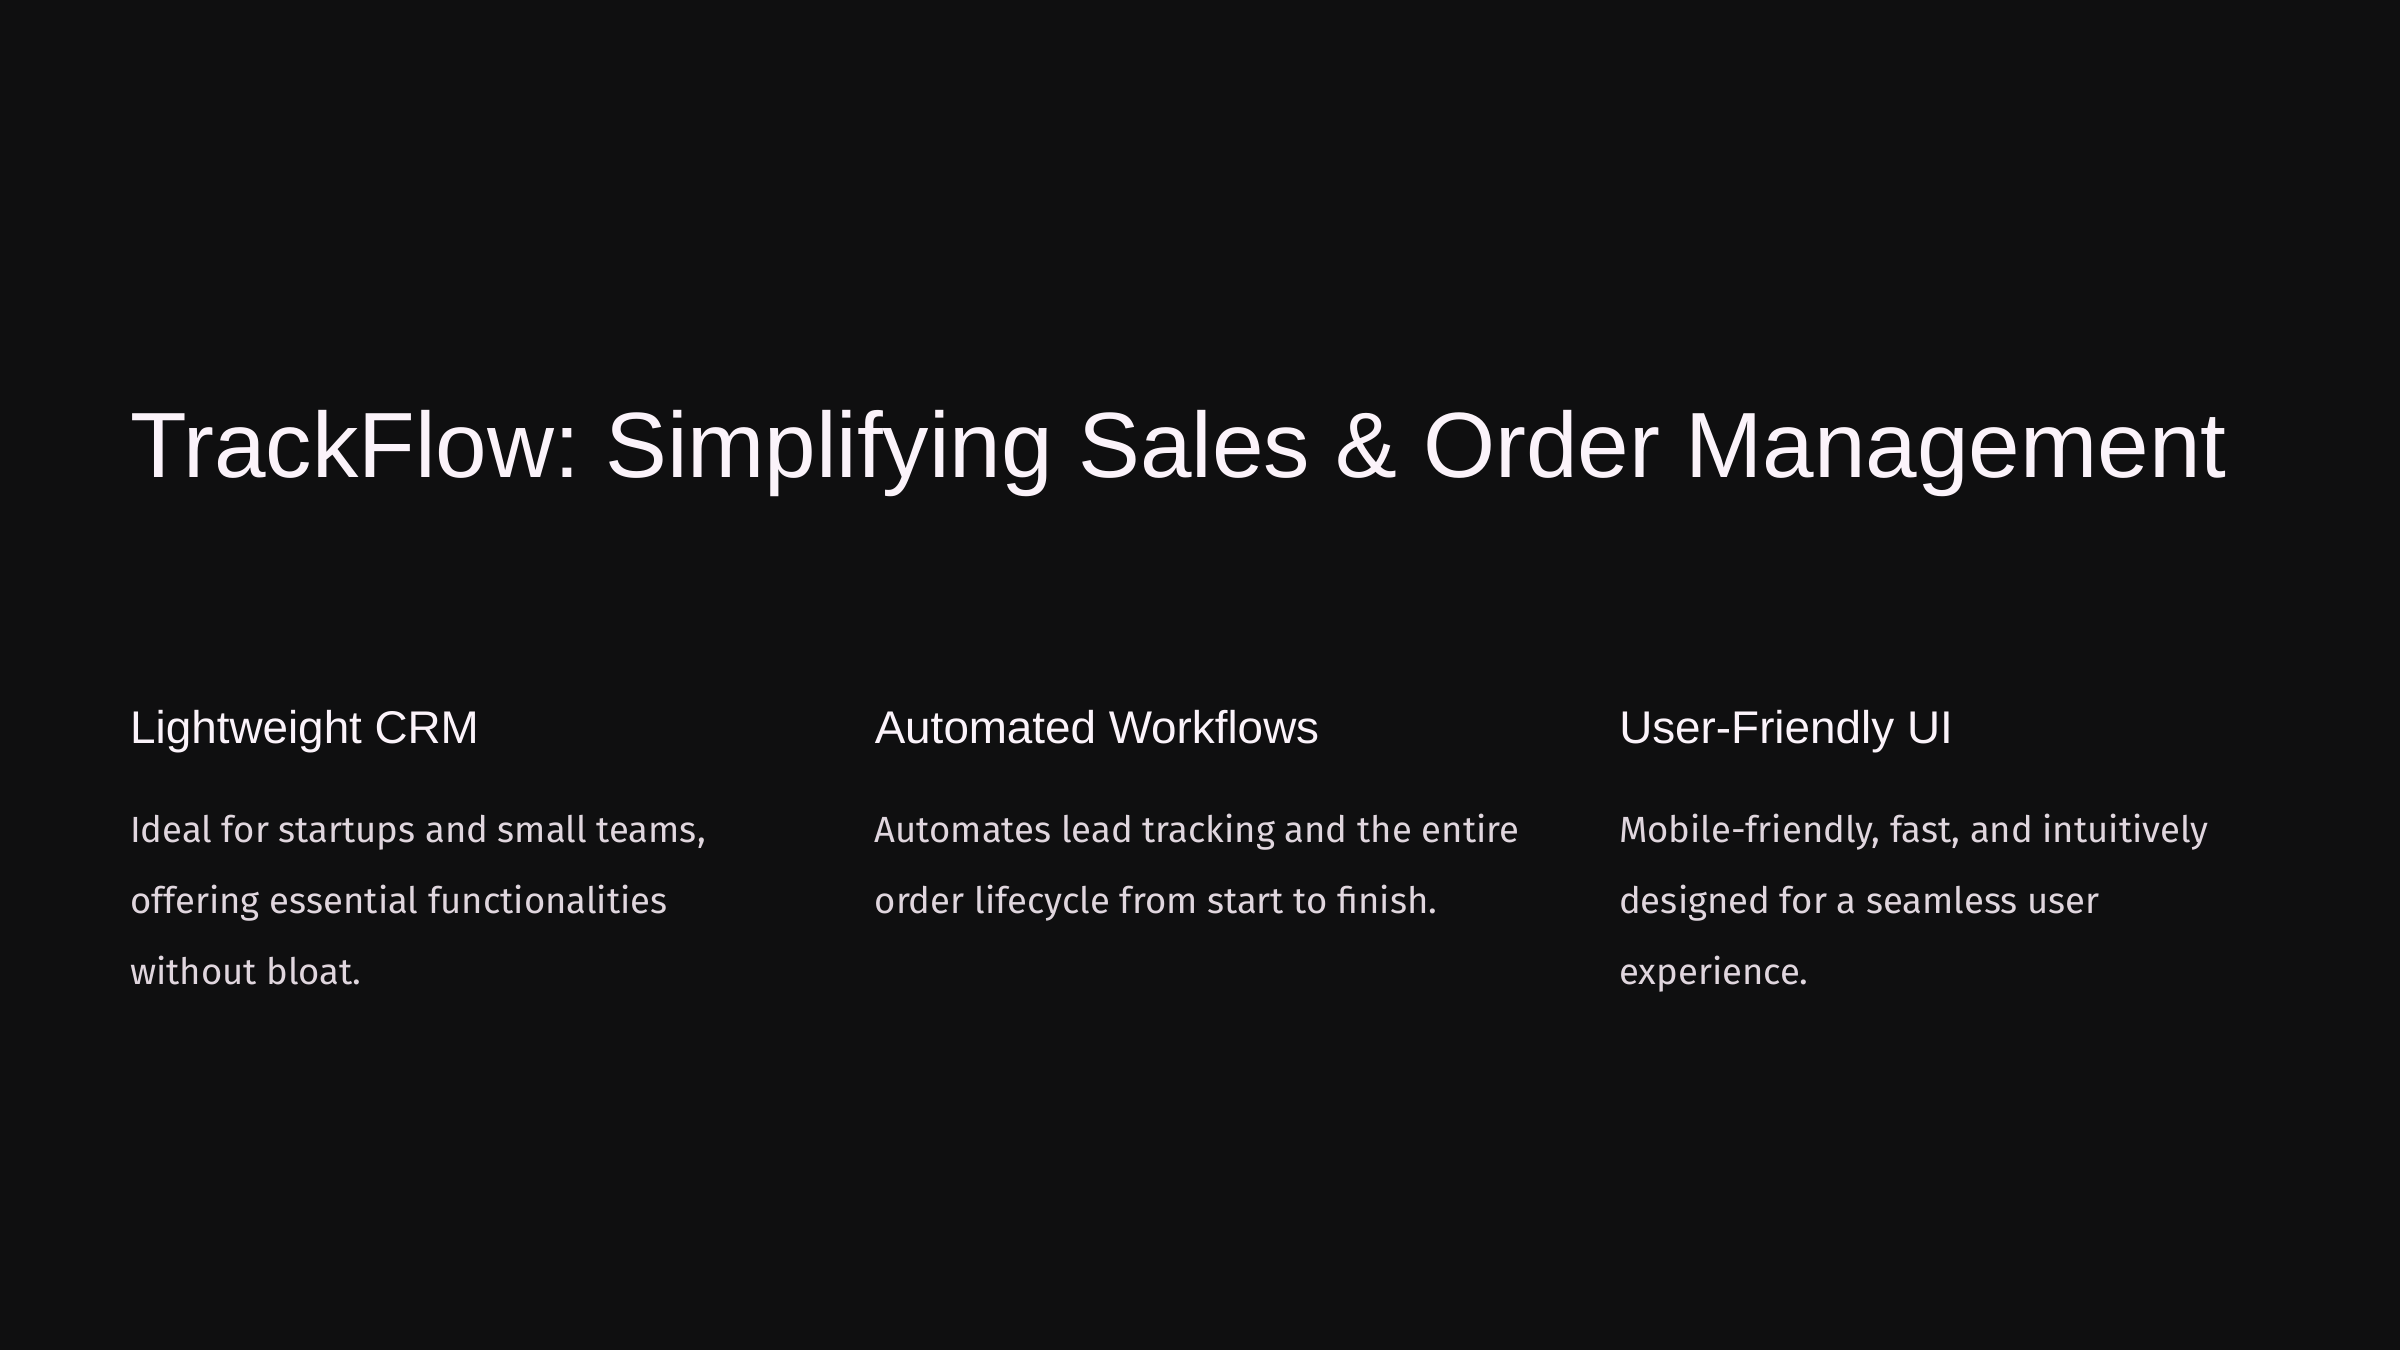

TrackFlow: Simplifying Sales & Order Management
Lightweight CRM
Automated Workflows
User-Friendly UI
Ideal for startups and small teams, offering essential functionalities without bloat.
Automates lead tracking and the entire order lifecycle from start to finish.
Mobile-friendly, fast, and intuitively designed for a seamless user experience.